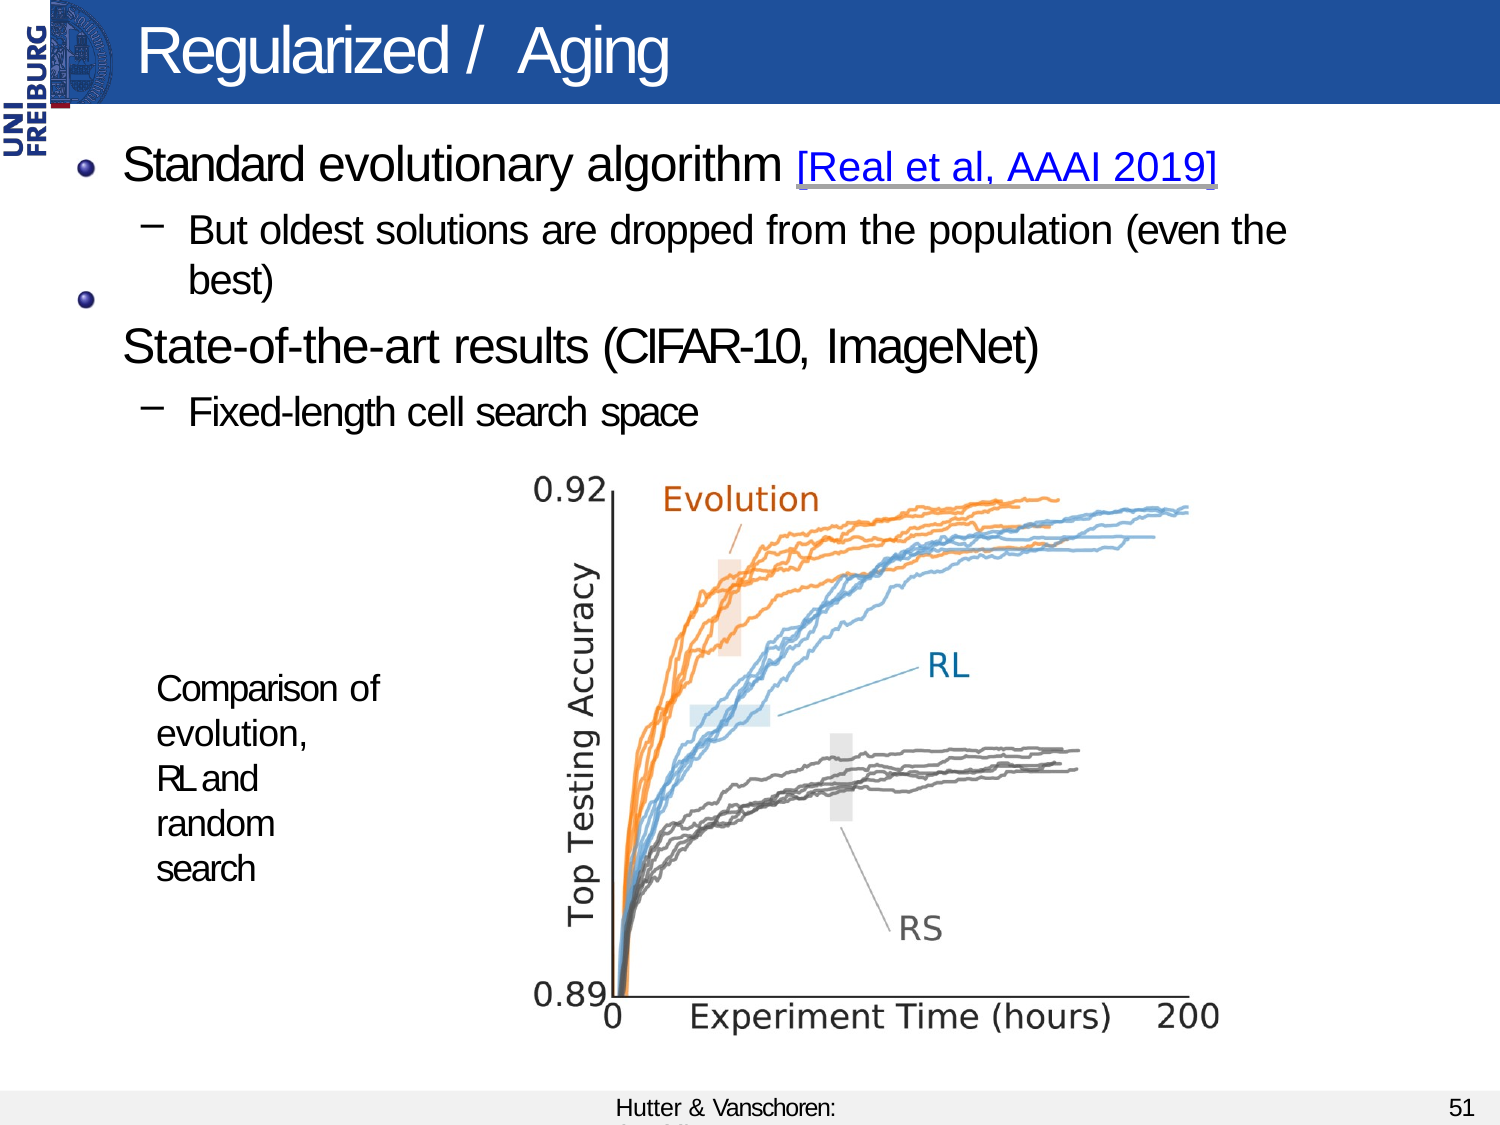

# Regularized / Aging Evolution
Standard evolutionary algorithm [Real et al, AAAI 2019]
But oldest solutions are dropped from the population (even the best)
State-of-the-art results (CIFAR-10, ImageNet)
Fixed-length cell search space

Comparison of
evolution,
RL and  random search

Hutter & Vanschoren: AutoML
51